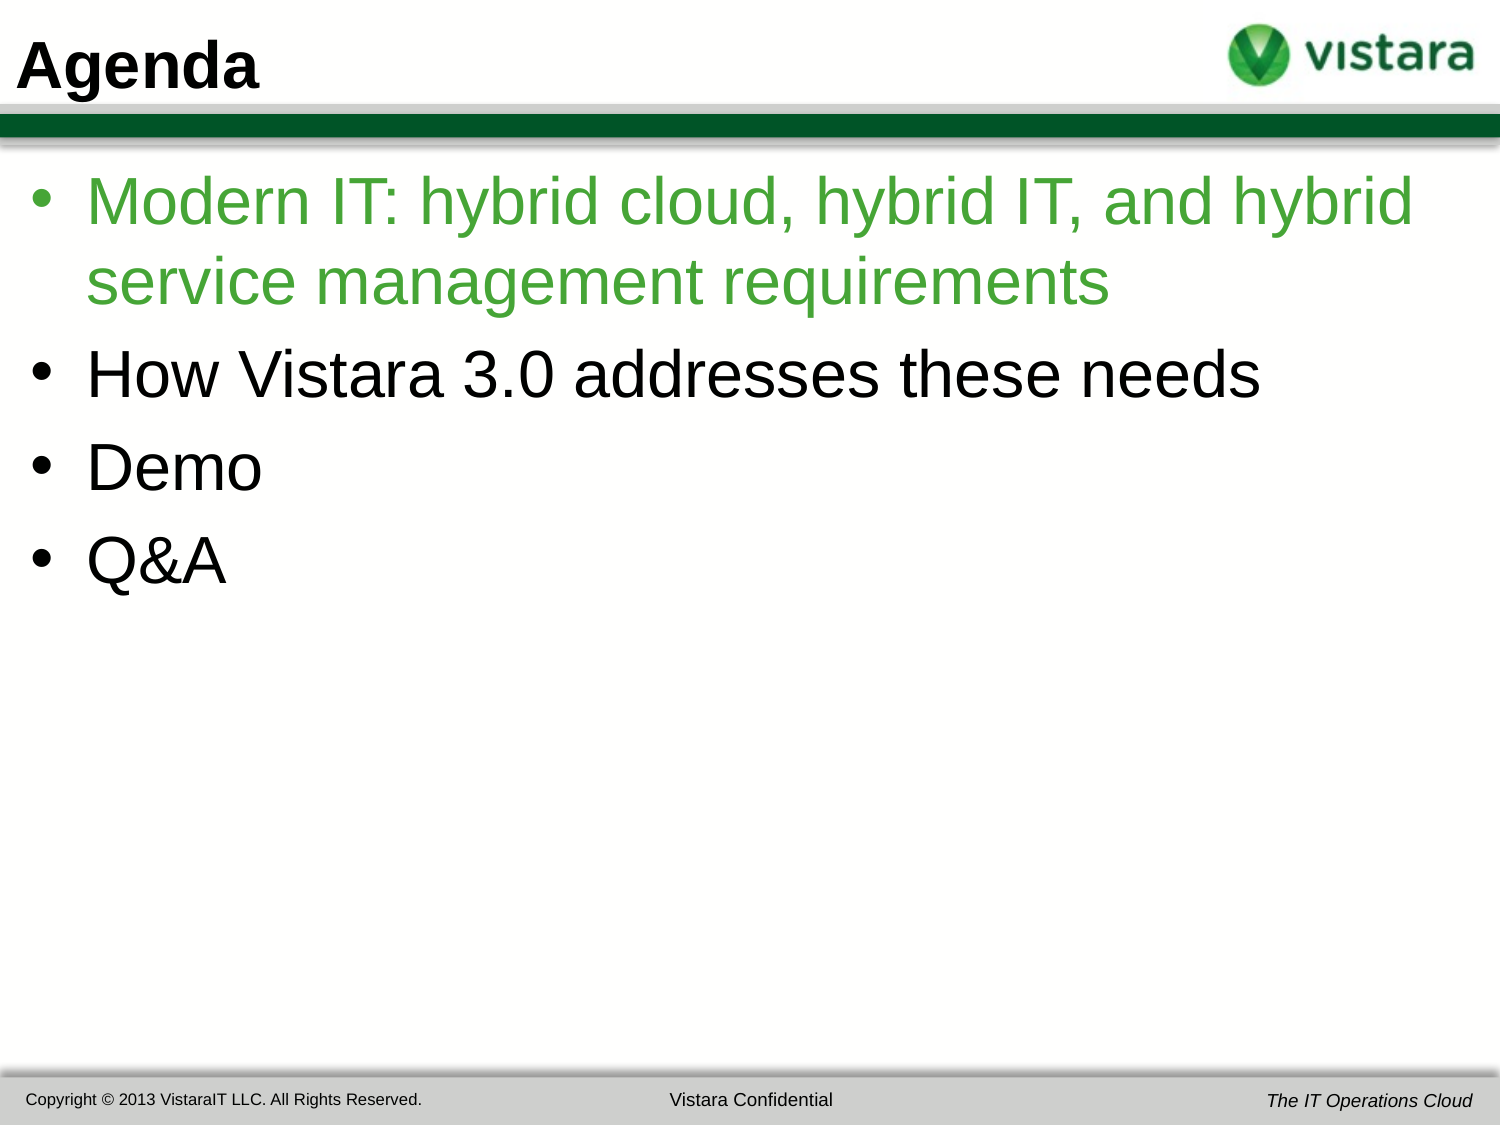

# Agenda
Modern IT: hybrid cloud, hybrid IT, and hybrid service management requirements
How Vistara 3.0 addresses these needs
Demo
Q&A